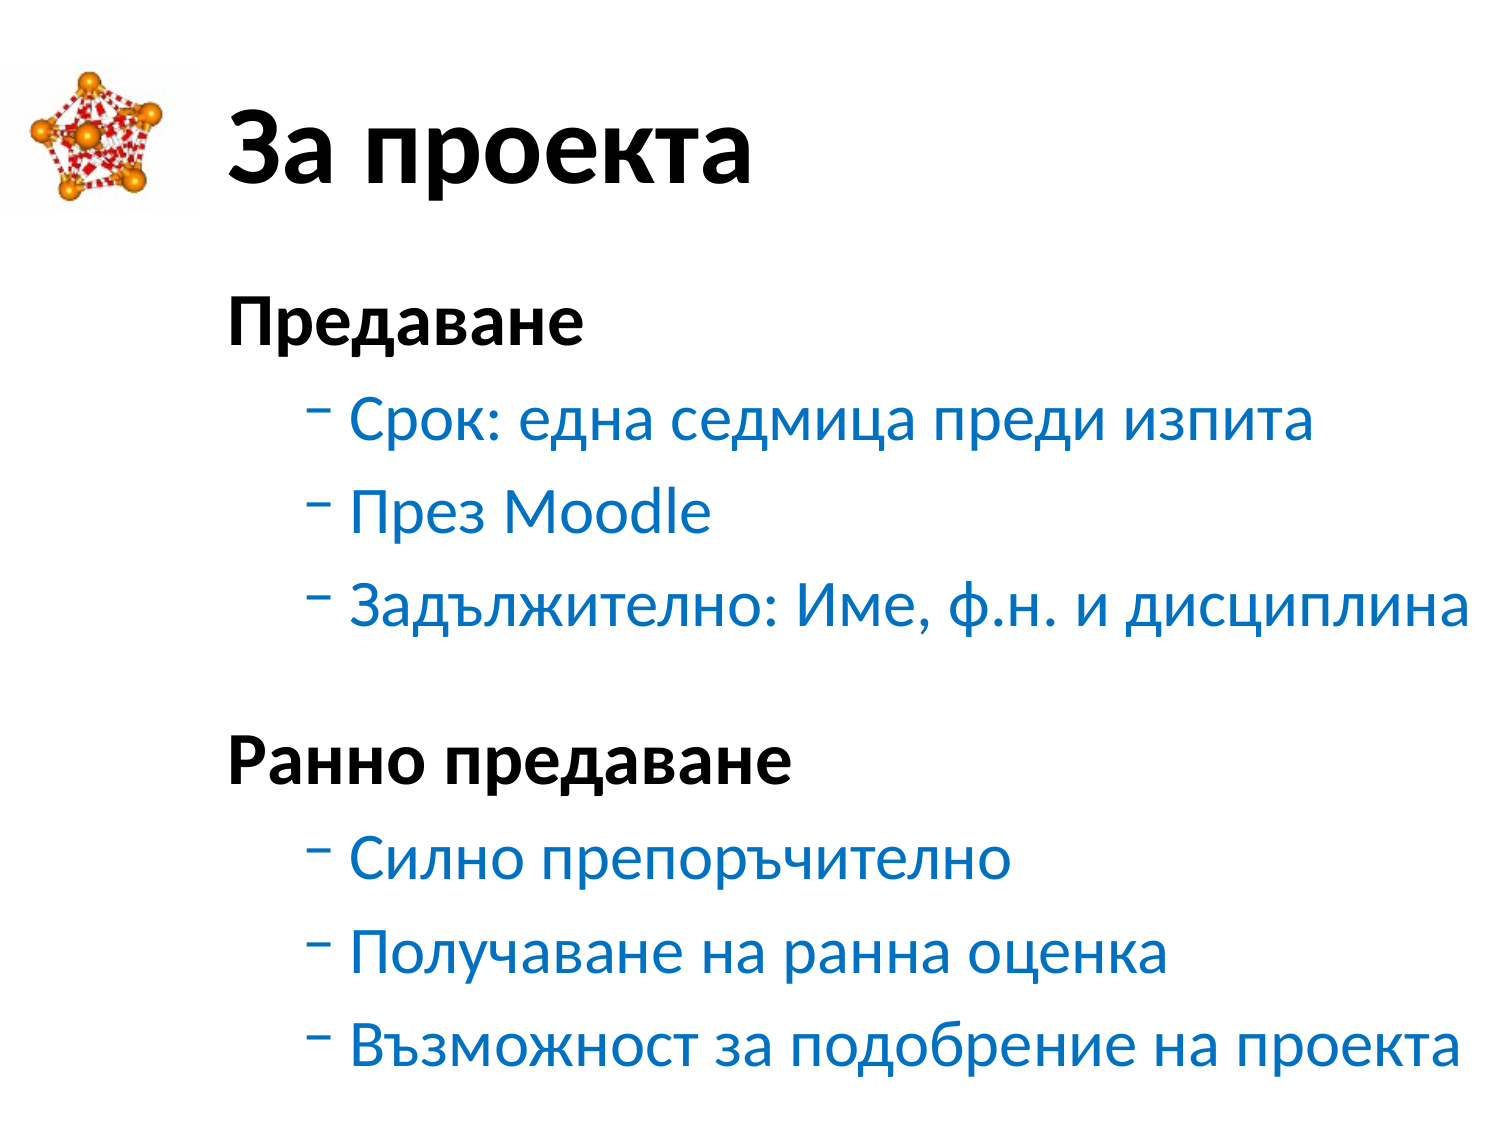

# За проекта
Предаване
Срок: една седмица преди изпита
През Moodle
Задължително: Име, ф.н. и дисциплина

Ранно предаване
Силно препоръчително
Получаване на ранна оценка
Възможност за подобрение на проекта